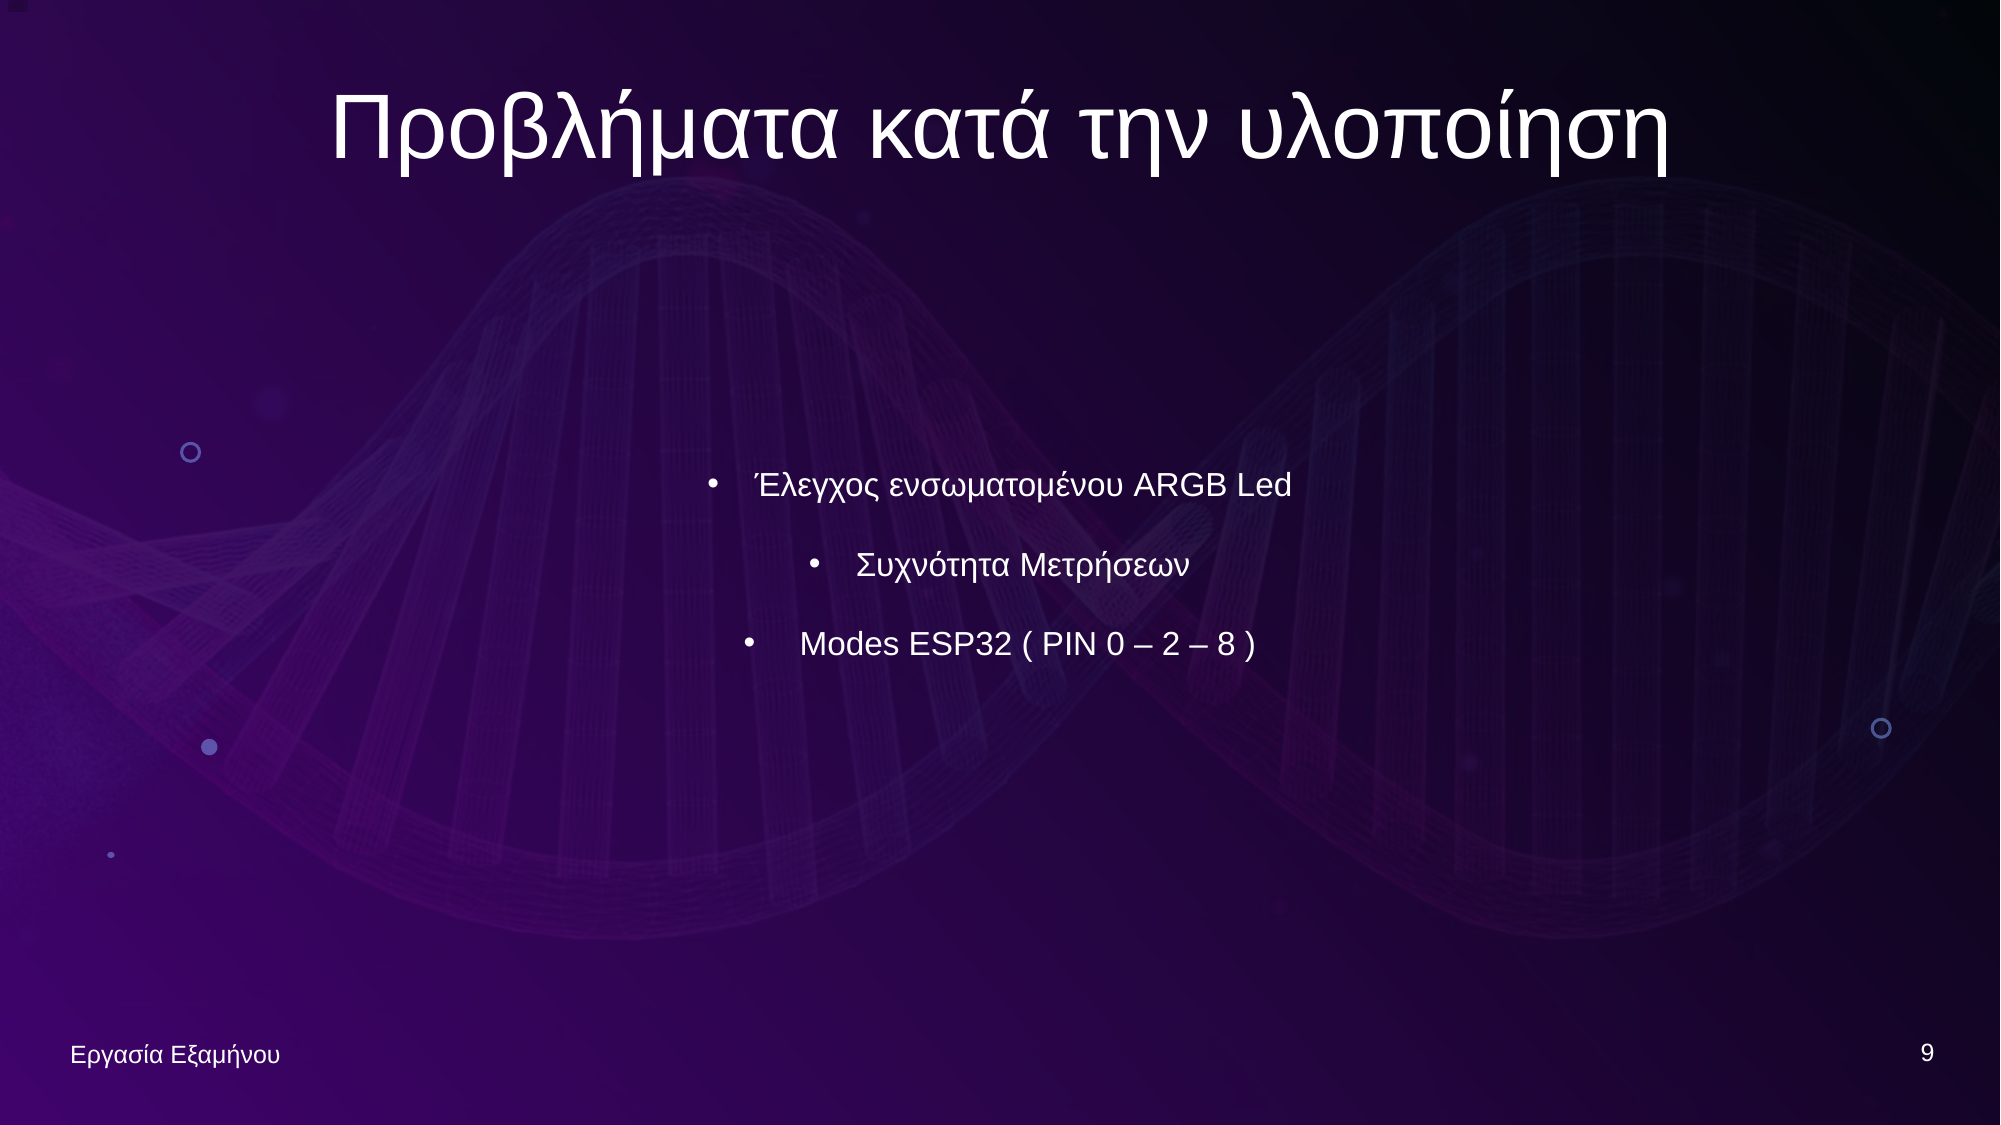

# Προβλήματα κατά την υλοποίηση
Έλεγχος ενσωματομένου ARGB Led

Συχνότητα Μετρήσεων

 Μοdes ESP32 ( PIN 0 – 2 – 8 )
9
Εργασία Εξαμήνου